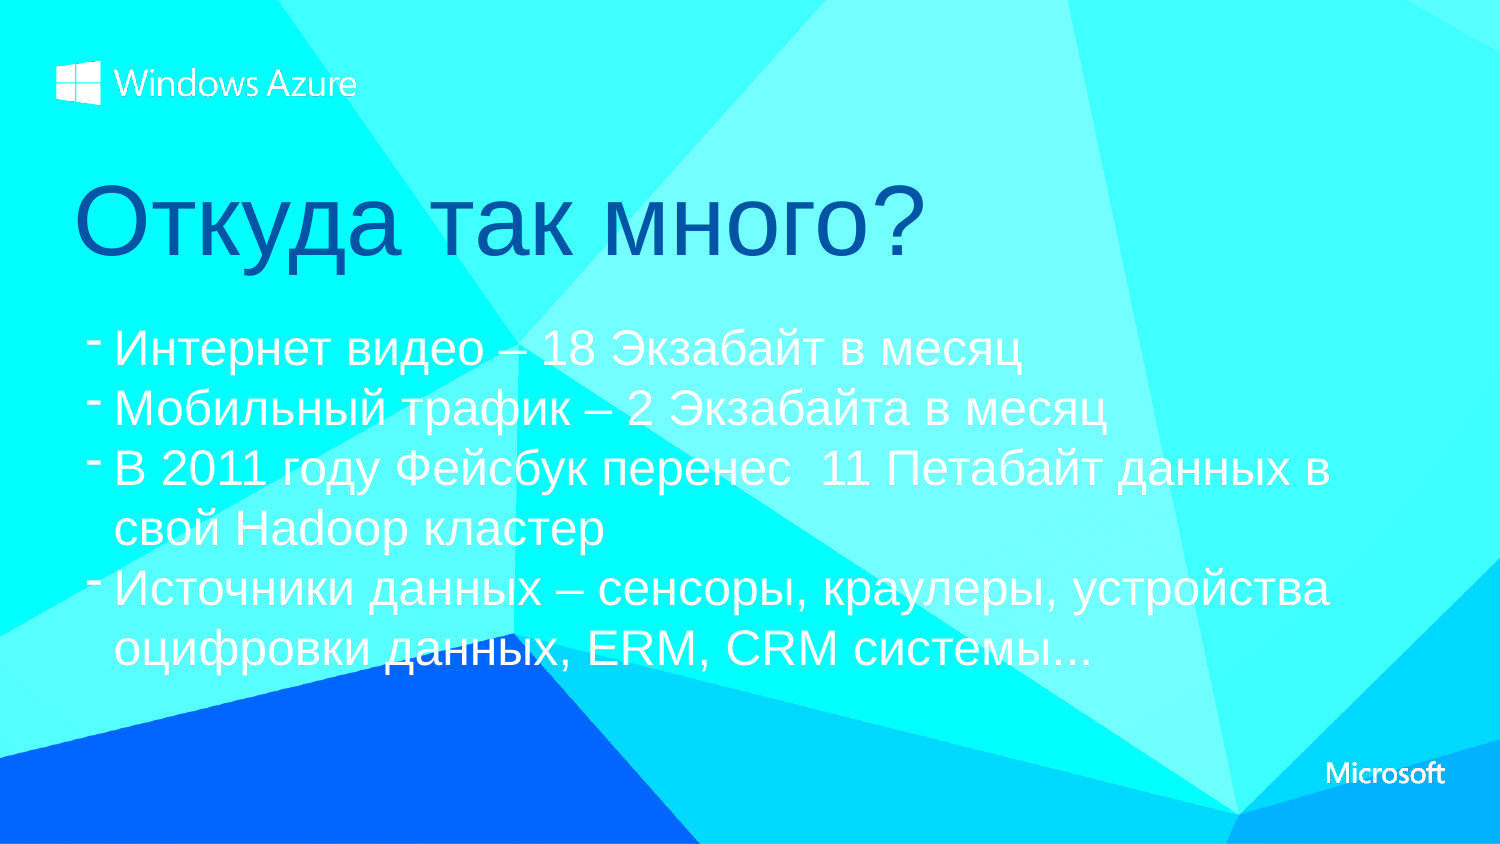

Откуда так много?
Интернет видео – 18 Экзабайт в месяц
Мобильный трафик – 2 Экзабайта в месяц
В 2011 году Фейсбук перенес  11 Петабайт данных в свой Hadoop кластер
Источники данных – сенсоры, краулеры, устройства оцифровки данных, ERM, CRM системы...